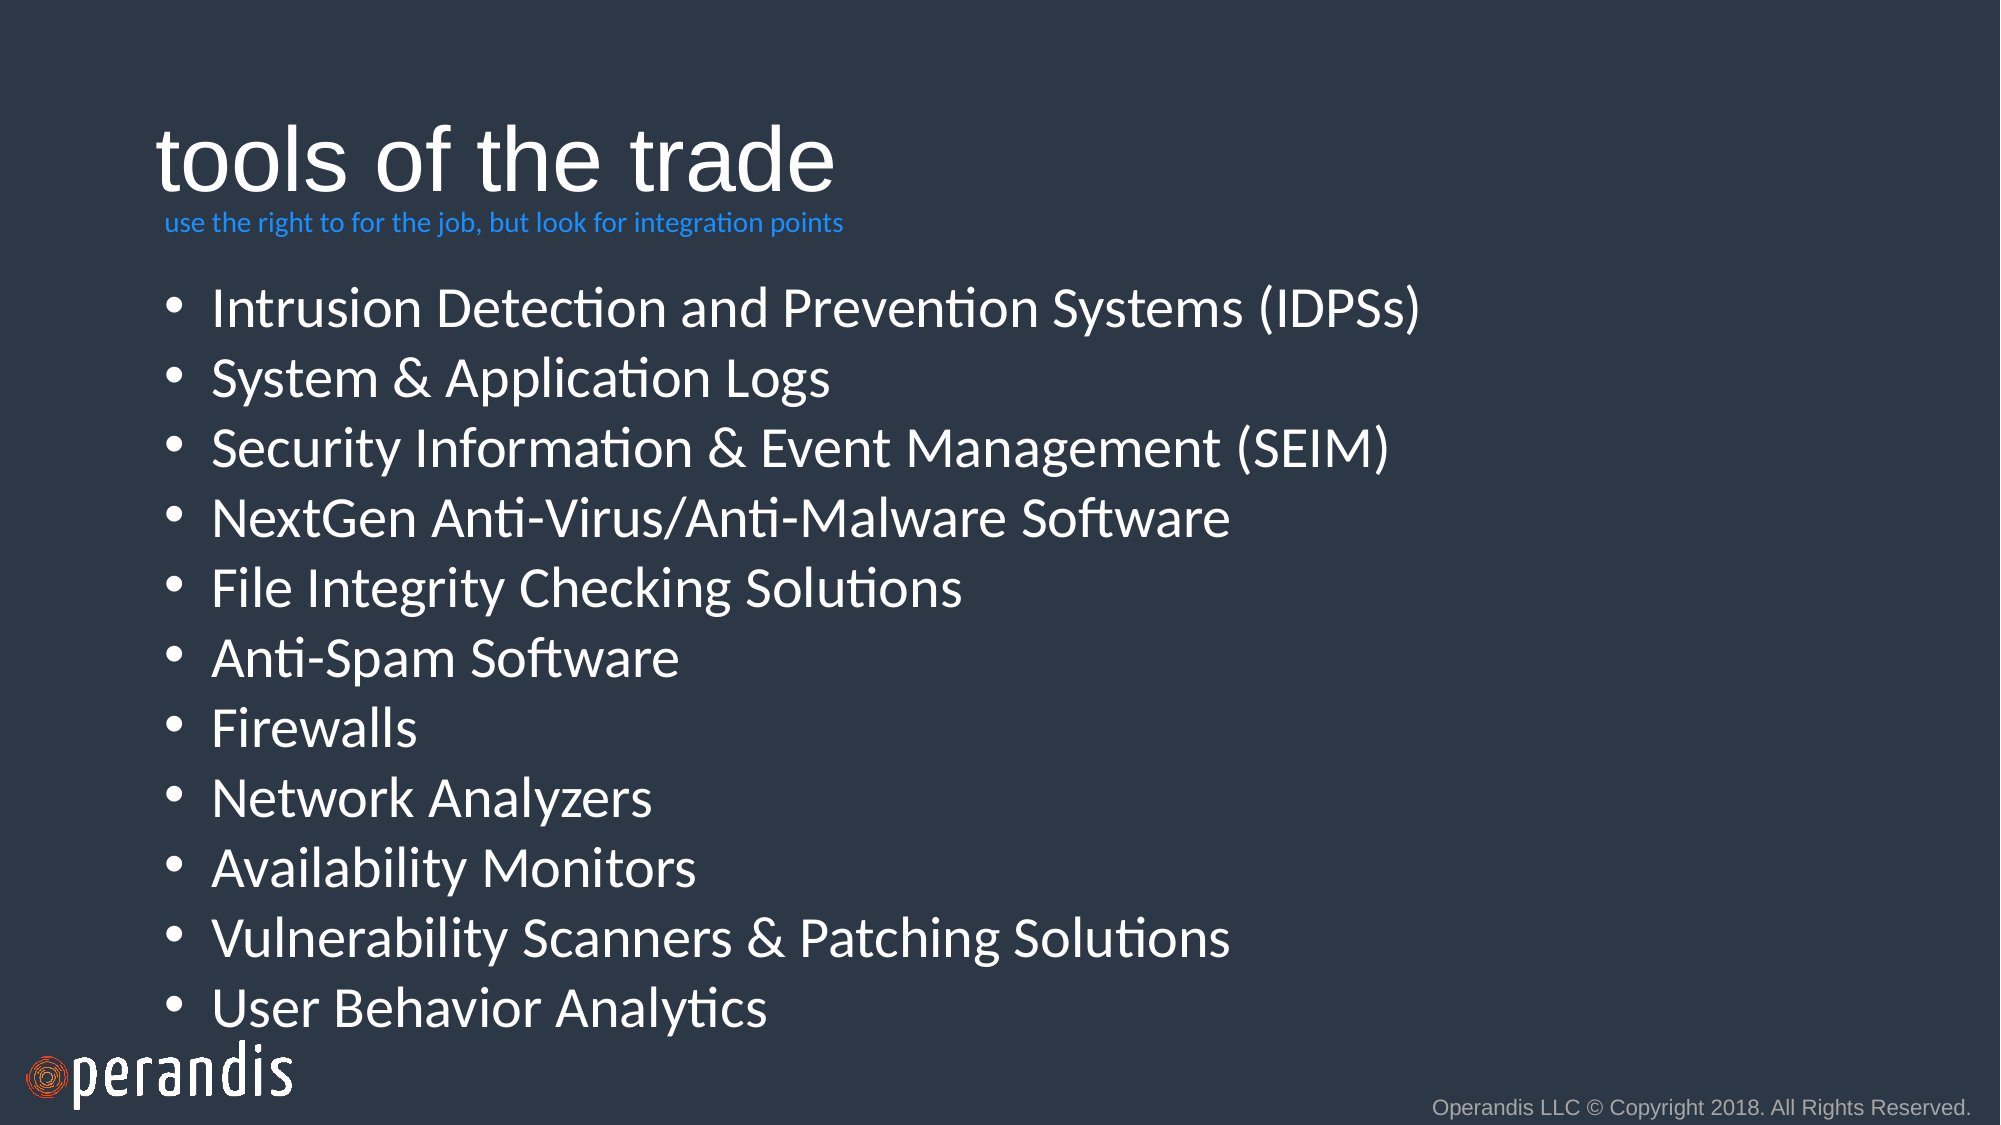

# tools of the trade
use the right to for the job, but look for integration points
Intrusion Detection and Prevention Systems (IDPSs)
System & Application Logs
Security Information & Event Management (SEIM)
NextGen Anti-Virus/Anti-Malware Software
File Integrity Checking Solutions
Anti-Spam Software
Firewalls
Network Analyzers
Availability Monitors
Vulnerability Scanners & Patching Solutions
User Behavior Analytics